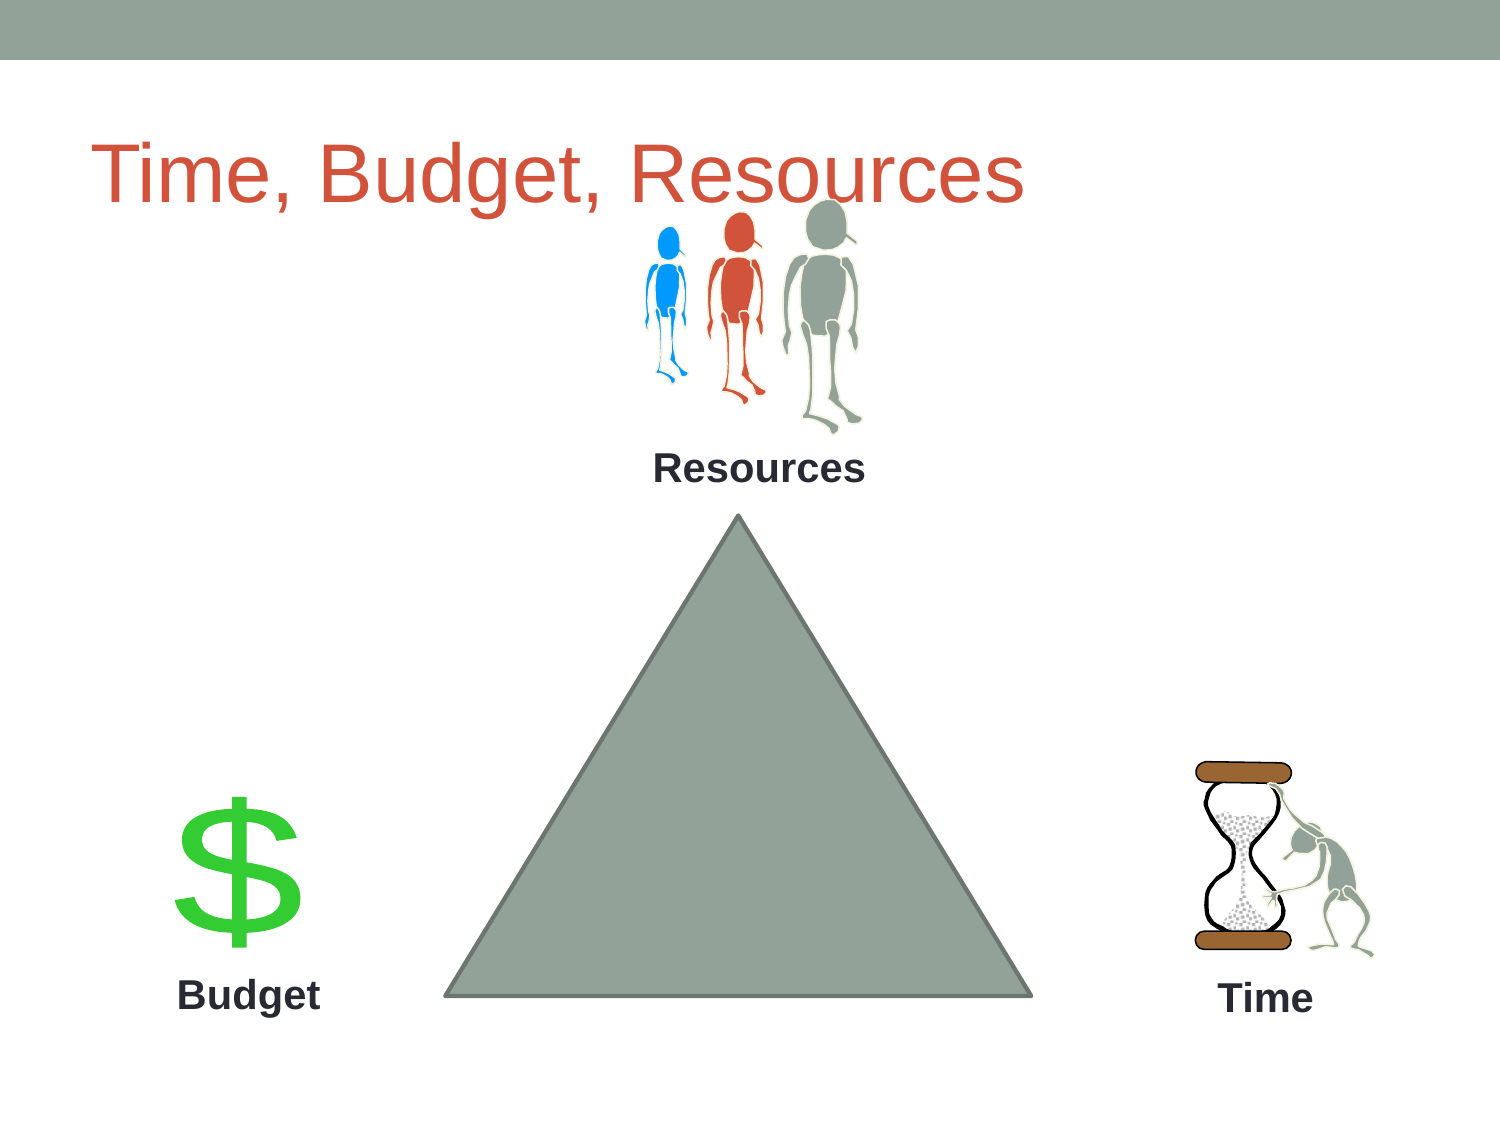

# Time, Budget, Resources

Resources

Time
$
 Budget